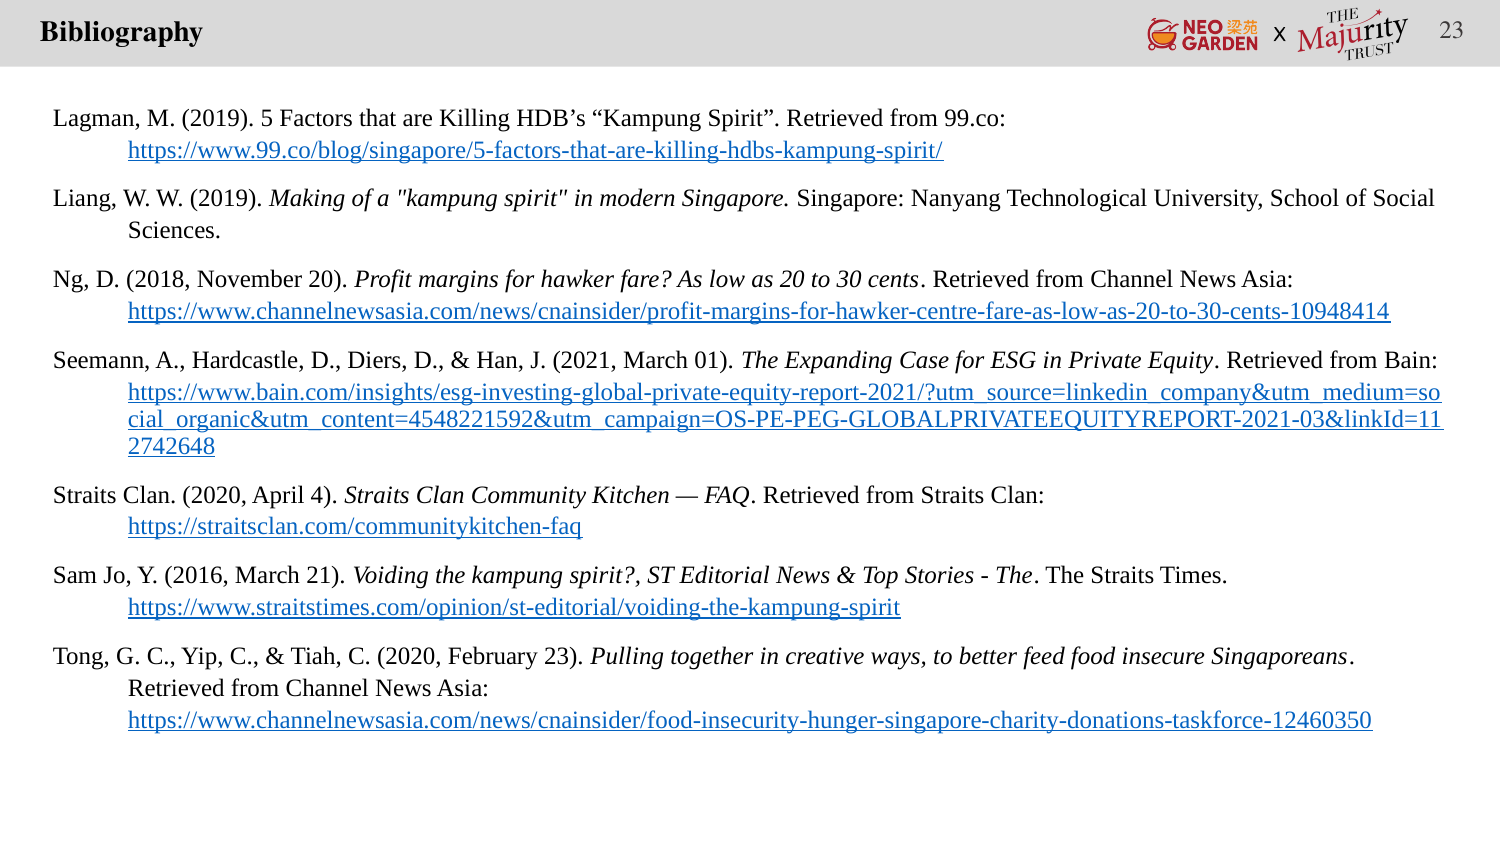

Bibliography
Lagman, M. (2019). 5 Factors that are Killing HDB’s “Kampung Spirit”. Retrieved from 99.co: https://www.99.co/blog/singapore/5-factors-that-are-killing-hdbs-kampung-spirit/
Liang, W. W. (2019). Making of a "kampung spirit" in modern Singapore. Singapore: Nanyang Technological University, School of Social Sciences.
Ng, D. (2018, November 20). Profit margins for hawker fare? As low as 20 to 30 cents. Retrieved from Channel News Asia: https://www.channelnewsasia.com/news/cnainsider/profit-margins-for-hawker-centre-fare-as-low-as-20-to-30-cents-10948414
Seemann, A., Hardcastle, D., Diers, D., & Han, J. (2021, March 01). The Expanding Case for ESG in Private Equity. Retrieved from Bain: https://www.bain.com/insights/esg-investing-global-private-equity-report-2021/?utm_source=linkedin_company&utm_medium=social_organic&utm_content=4548221592&utm_campaign=OS-PE-PEG-GLOBALPRIVATEEQUITYREPORT-2021-03&linkId=112742648
Straits Clan. (2020, April 4). Straits Clan Community Kitchen — FAQ. Retrieved from Straits Clan: https://straitsclan.com/communitykitchen-faq
Sam Jo, Y. (2016, March 21). Voiding the kampung spirit?, ST Editorial News & Top Stories - The. The Straits Times. https://www.straitstimes.com/opinion/st-editorial/voiding-the-kampung-spirit
Tong, G. C., Yip, C., & Tiah, C. (2020, February 23). Pulling together in creative ways, to better feed food insecure Singaporeans. Retrieved from Channel News Asia: https://www.channelnewsasia.com/news/cnainsider/food-insecurity-hunger-singapore-charity-donations-taskforce-12460350